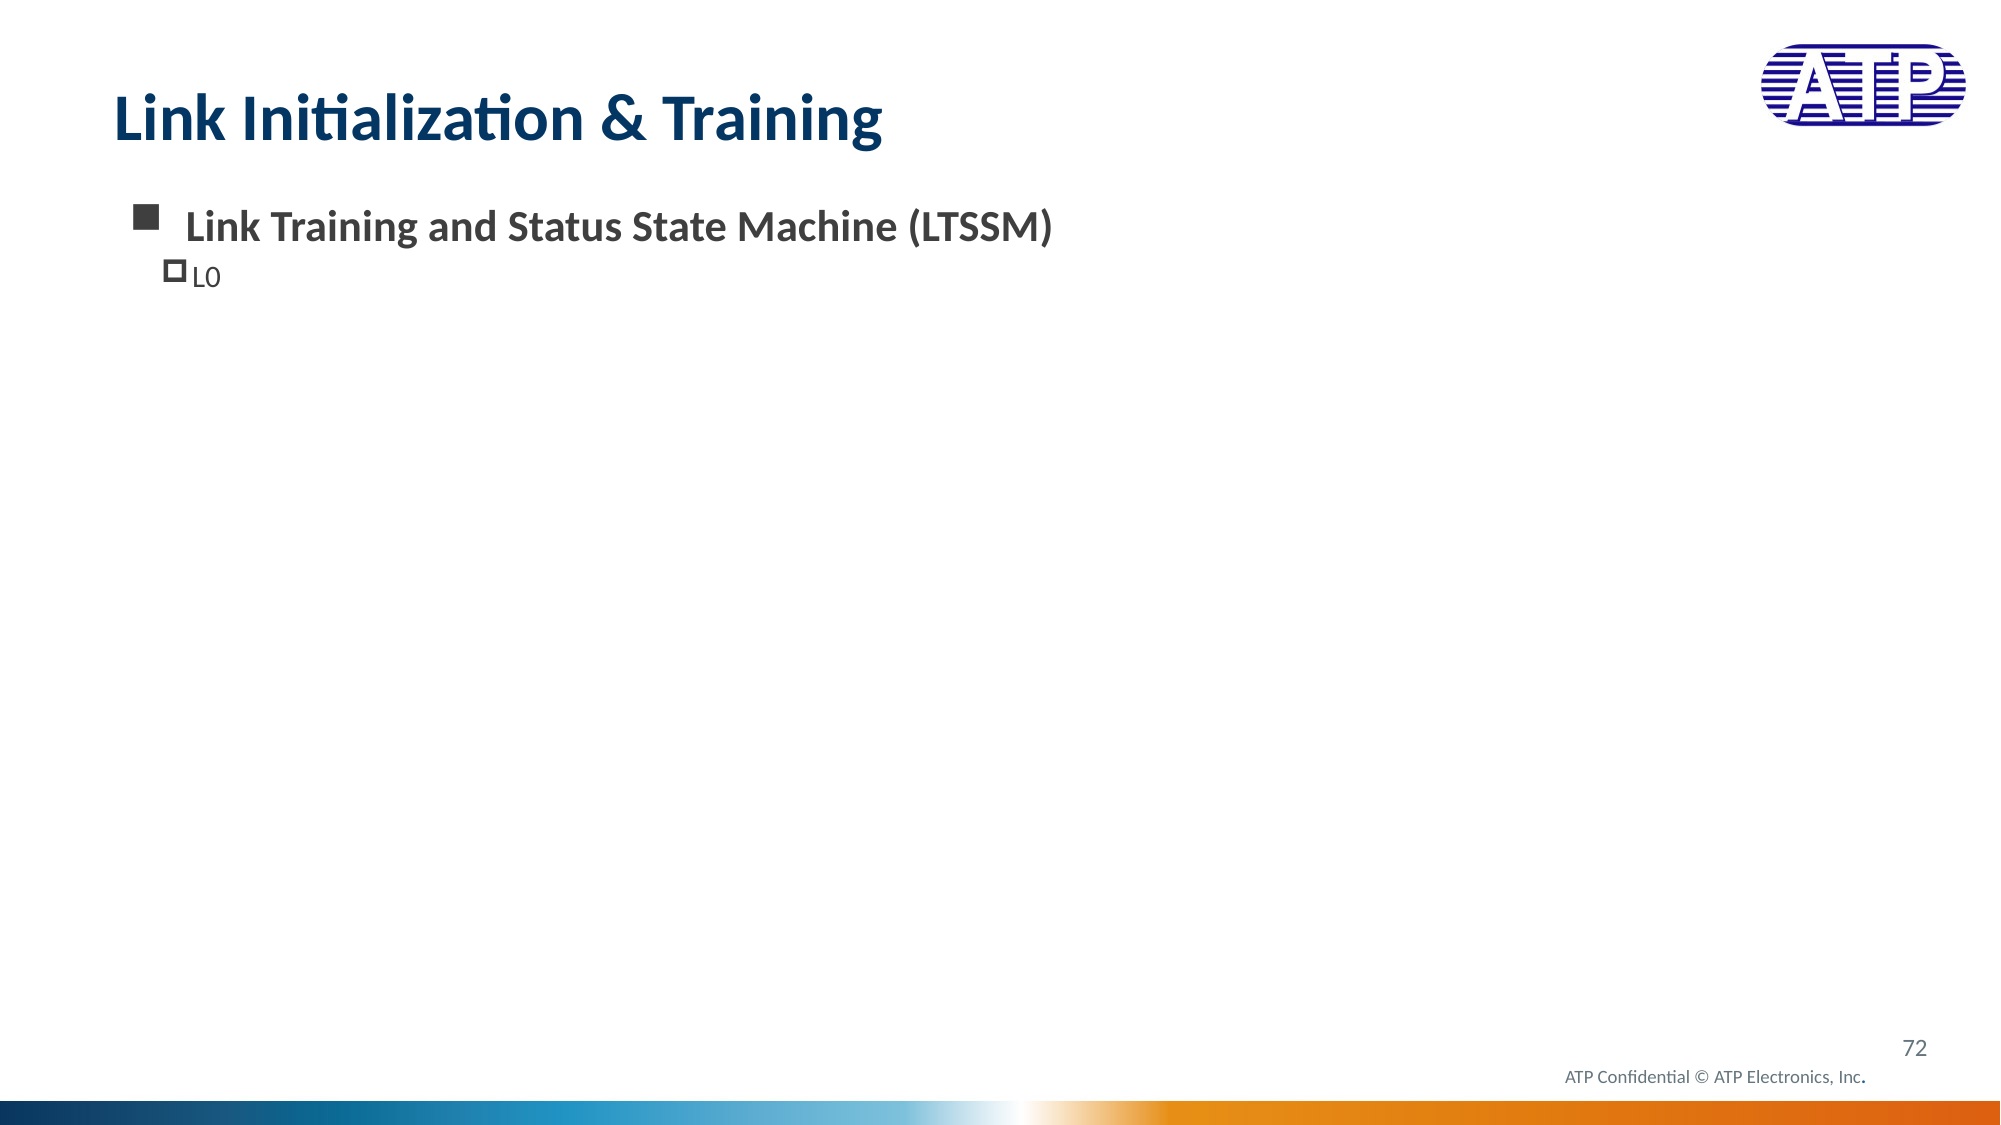

# Link Initialization & Training
Link Training and Status State Machine (LTSSM)
L0